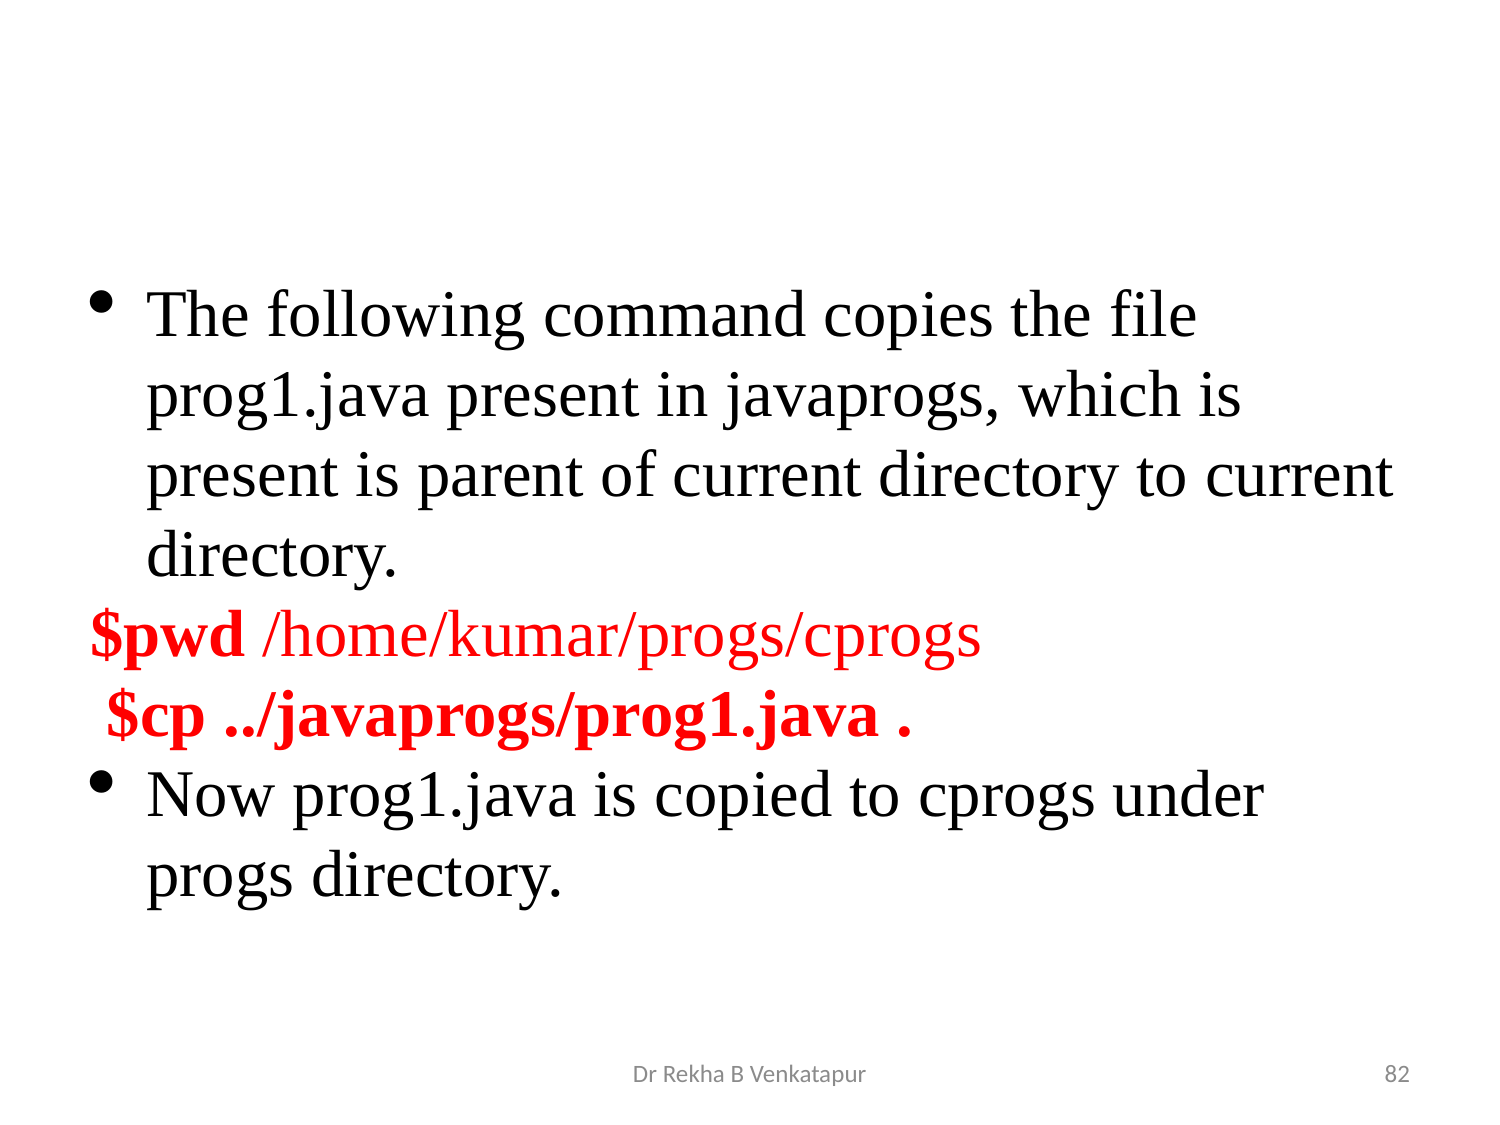

#
The following command copies the file prog1.java present in javaprogs, which is present is parent of current directory to current directory.
$pwd /home/kumar/progs/cprogs
 $cp ../javaprogs/prog1.java .
Now prog1.java is copied to cprogs under progs directory.

Dr Rekha B Venkatapur
82